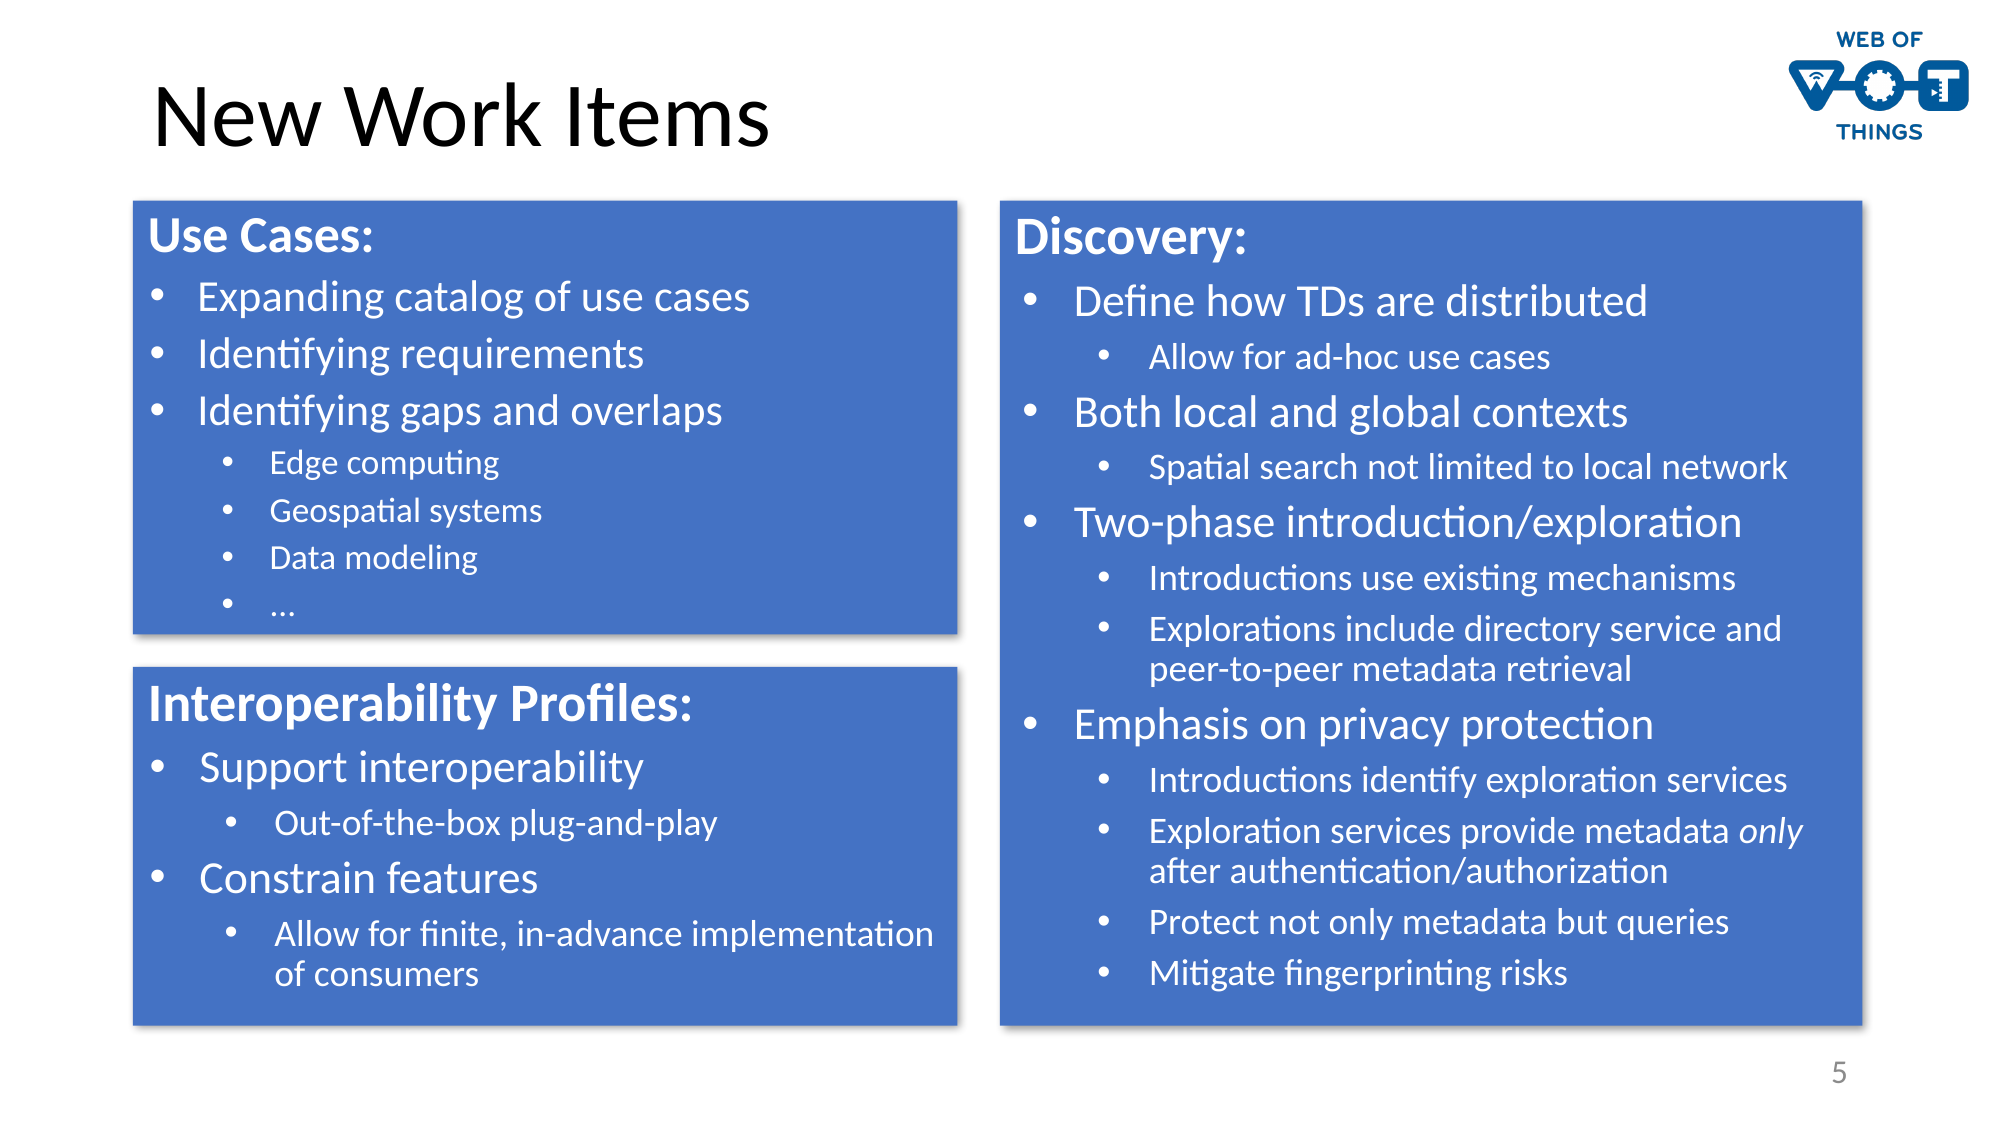

# New Work Items
Use Cases:
Expanding catalog of use cases
Identifying requirements
Identifying gaps and overlaps
Edge computing
Geospatial systems
Data modeling
...

Discovery:
Define how TDs are distributed
Allow for ad-hoc use cases
Both local and global contexts
Spatial search not limited to local network
Two-phase introduction/exploration
Introductions use existing mechanisms
Explorations include directory service and peer-to-peer metadata retrieval
Emphasis on privacy protection
Introductions identify exploration services
Exploration services provide metadata only after authentication/authorization
Protect not only metadata but queries
Mitigate fingerprinting risks

Interoperability Profiles:
Support interoperability
Out-of-the-box plug-and-play
Constrain features
Allow for finite, in-advance implementation of consumers

5